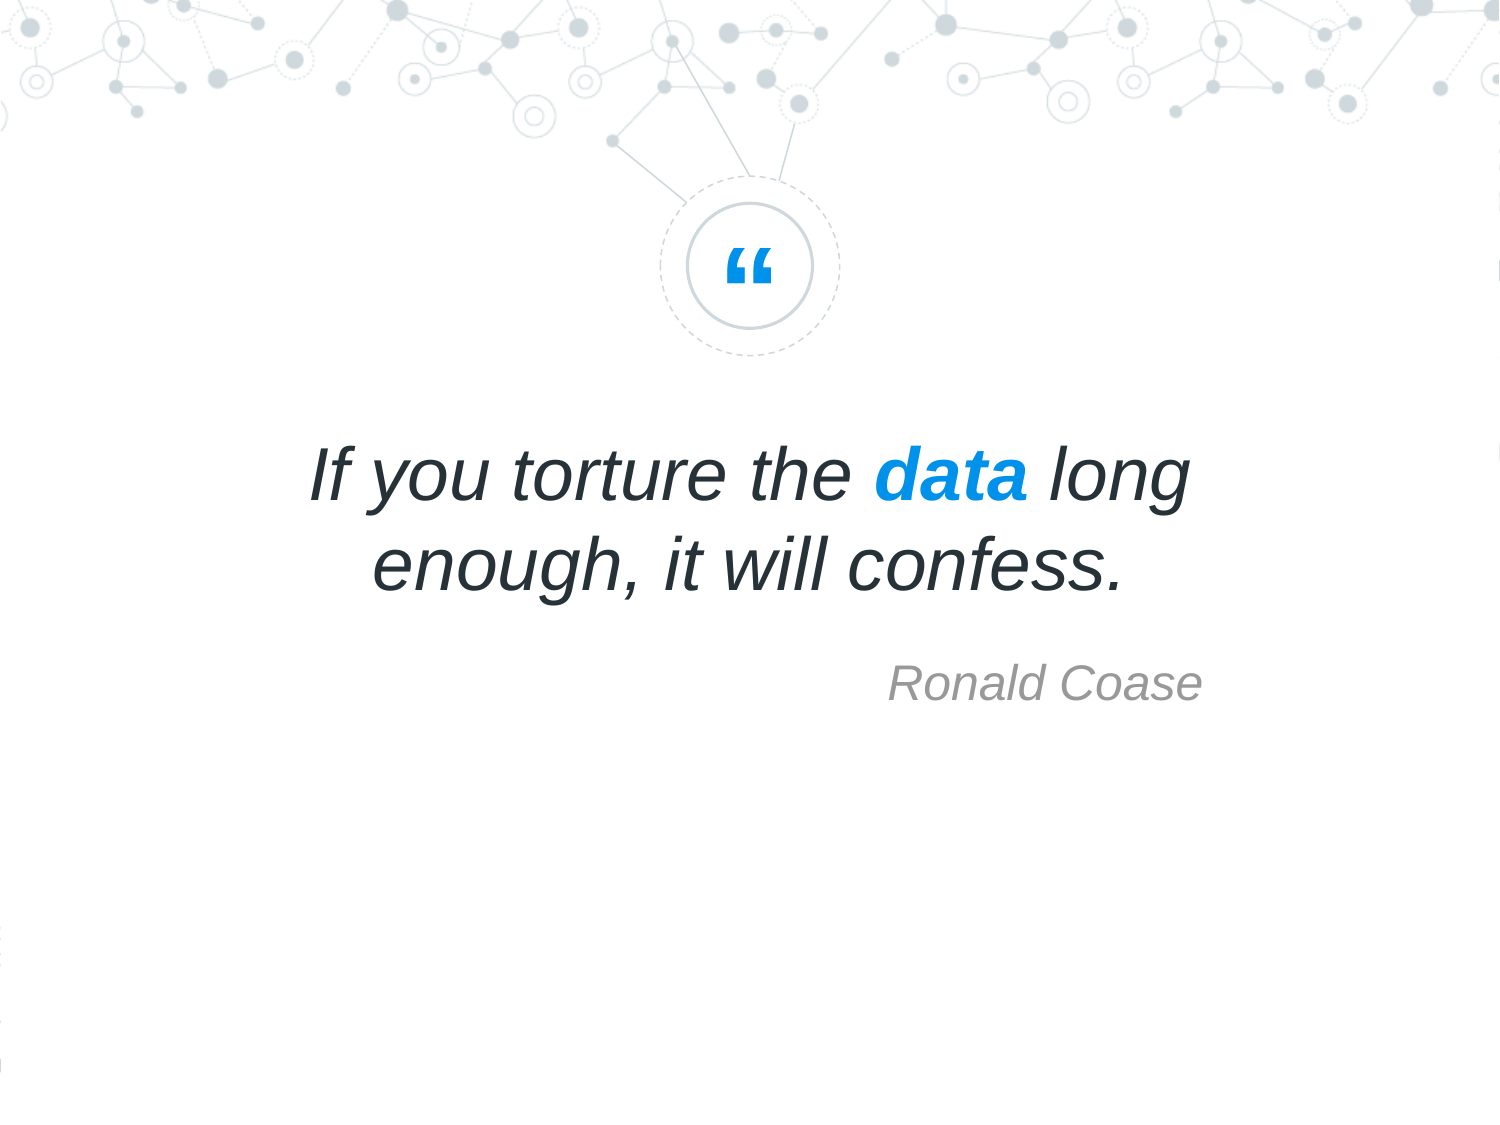

If you torture the data long enough, it will confess.
Ronald Coase